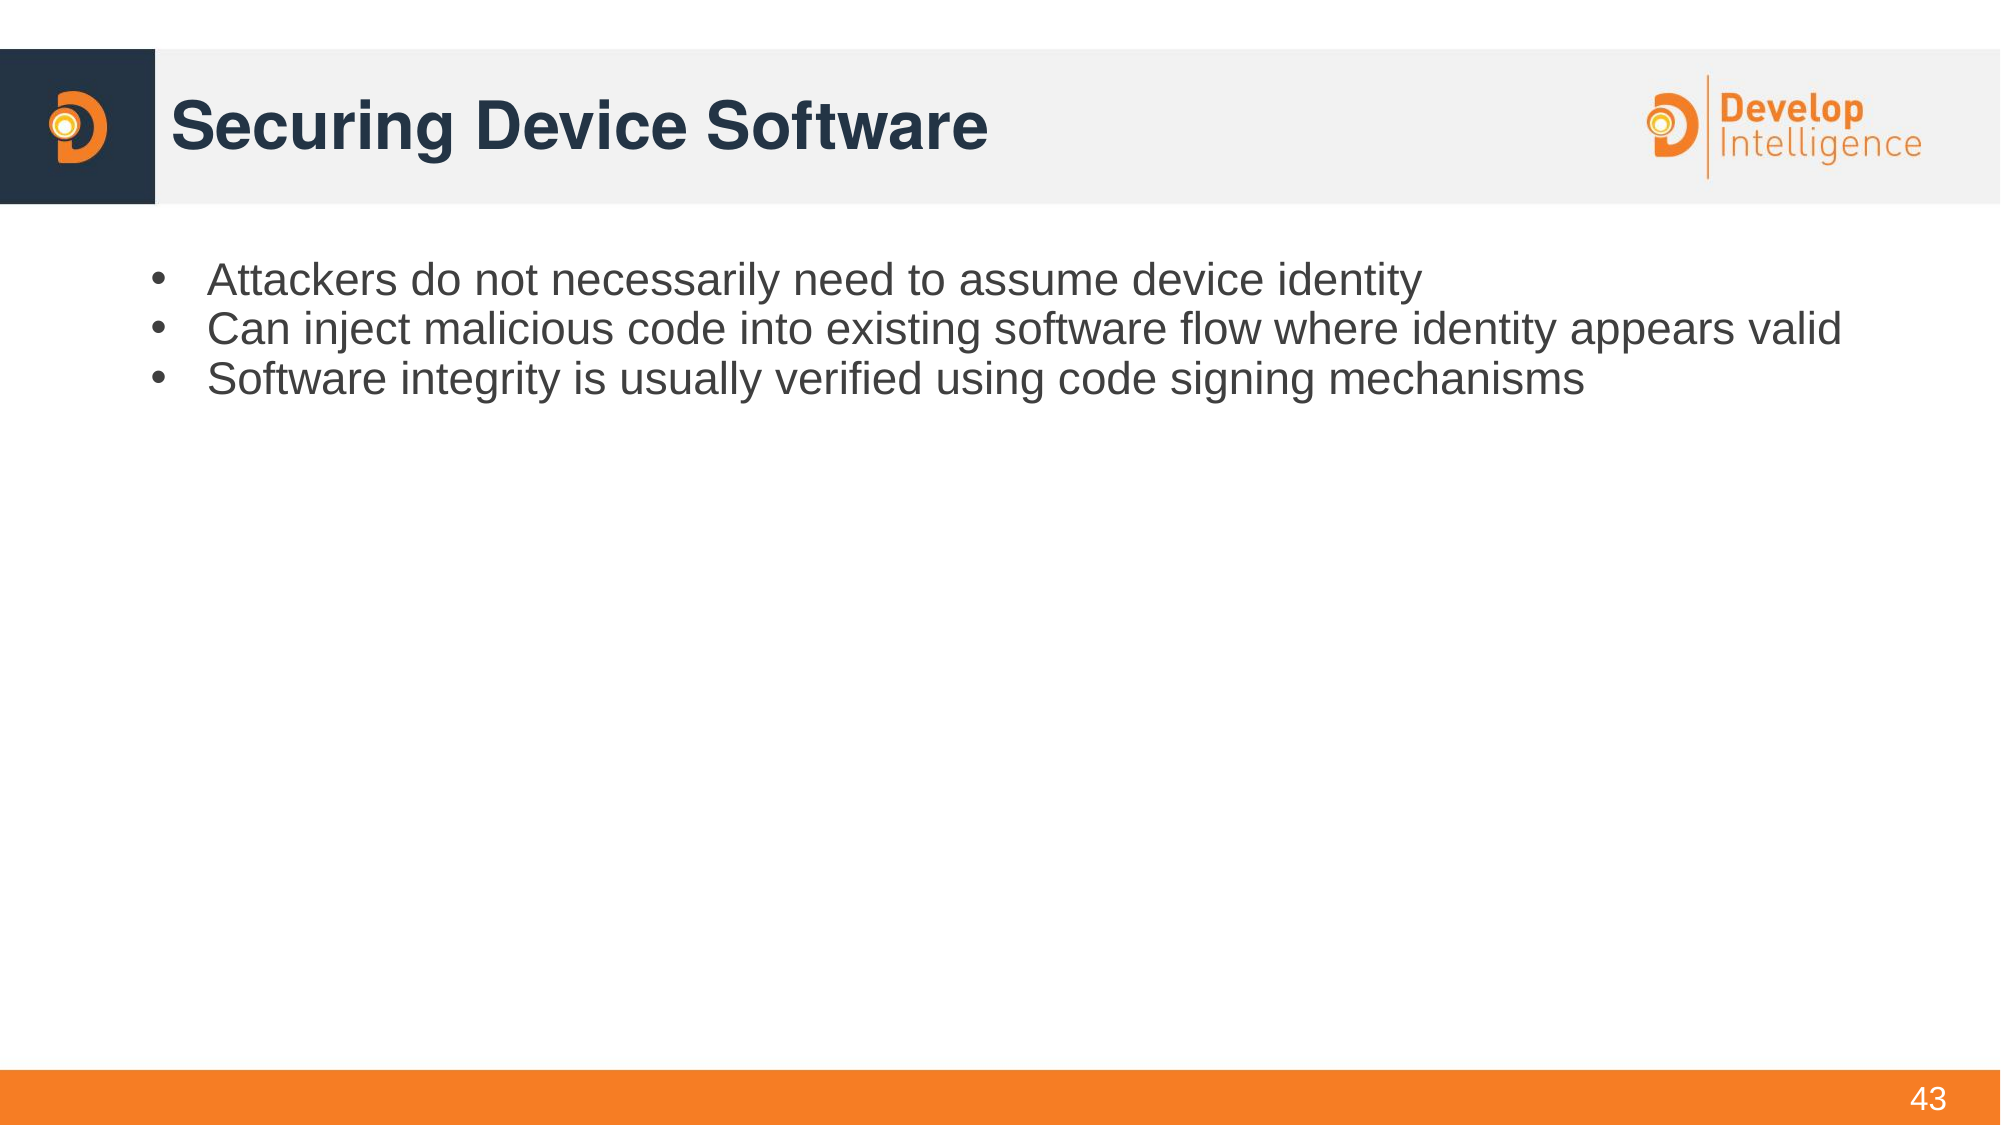

# Securing Device Software
Attackers do not necessarily need to assume device identity
Can inject malicious code into existing software flow where identity appears valid
Software integrity is usually verified using code signing mechanisms

43